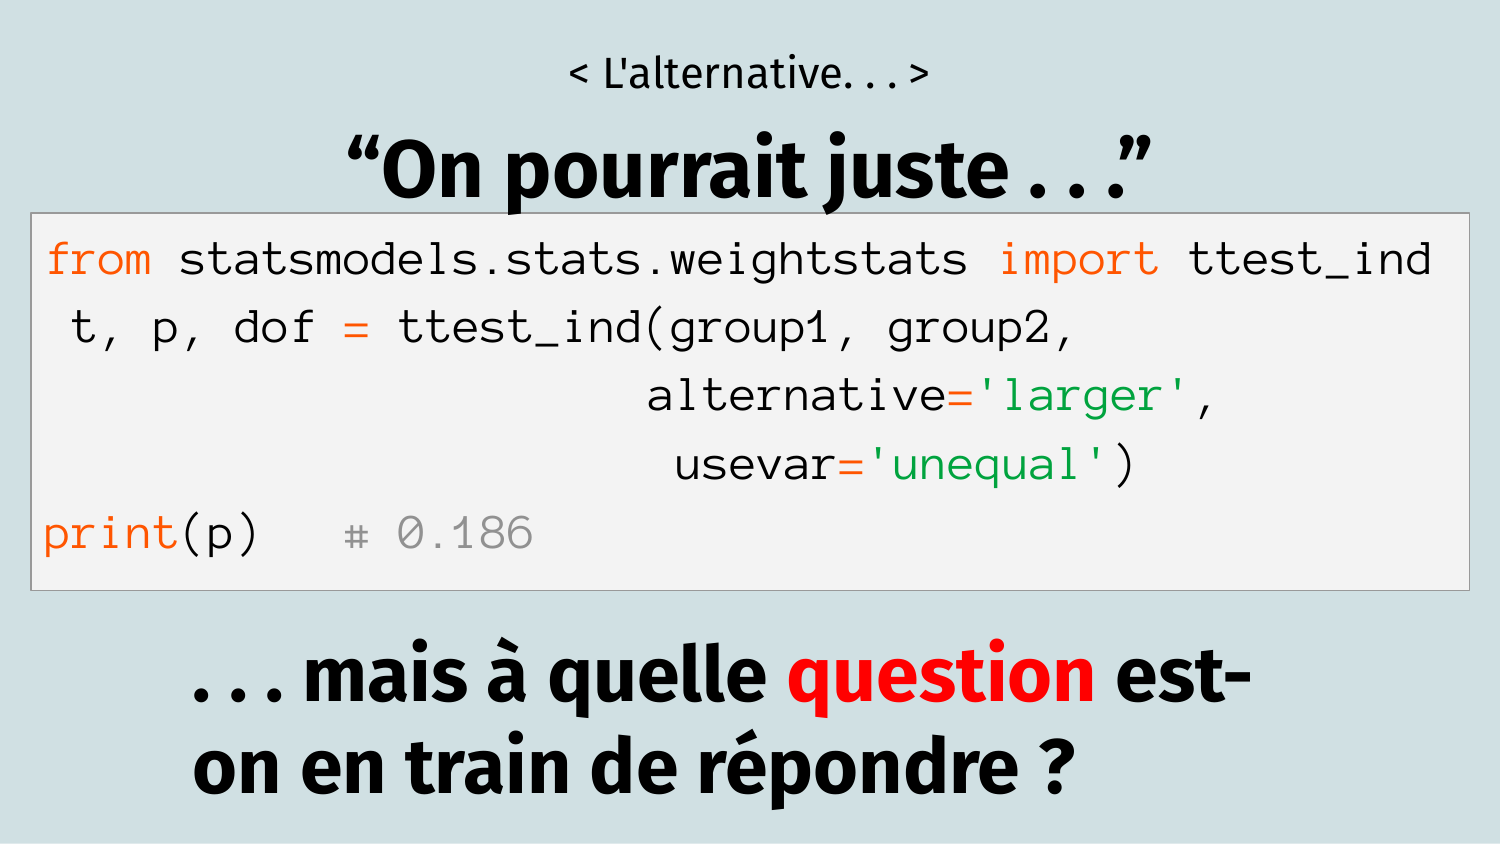

# < L'alternative. . . >
“On pourrait juste . . .”

from statsmodels.stats.weightstats import ttest_ind  t, p, dof = ttest_ind(group1, group2,
alternative='larger',  usevar='unequal')
print(p)	# 0.186

. . . mais à quelle question est-on en train de répondre ?